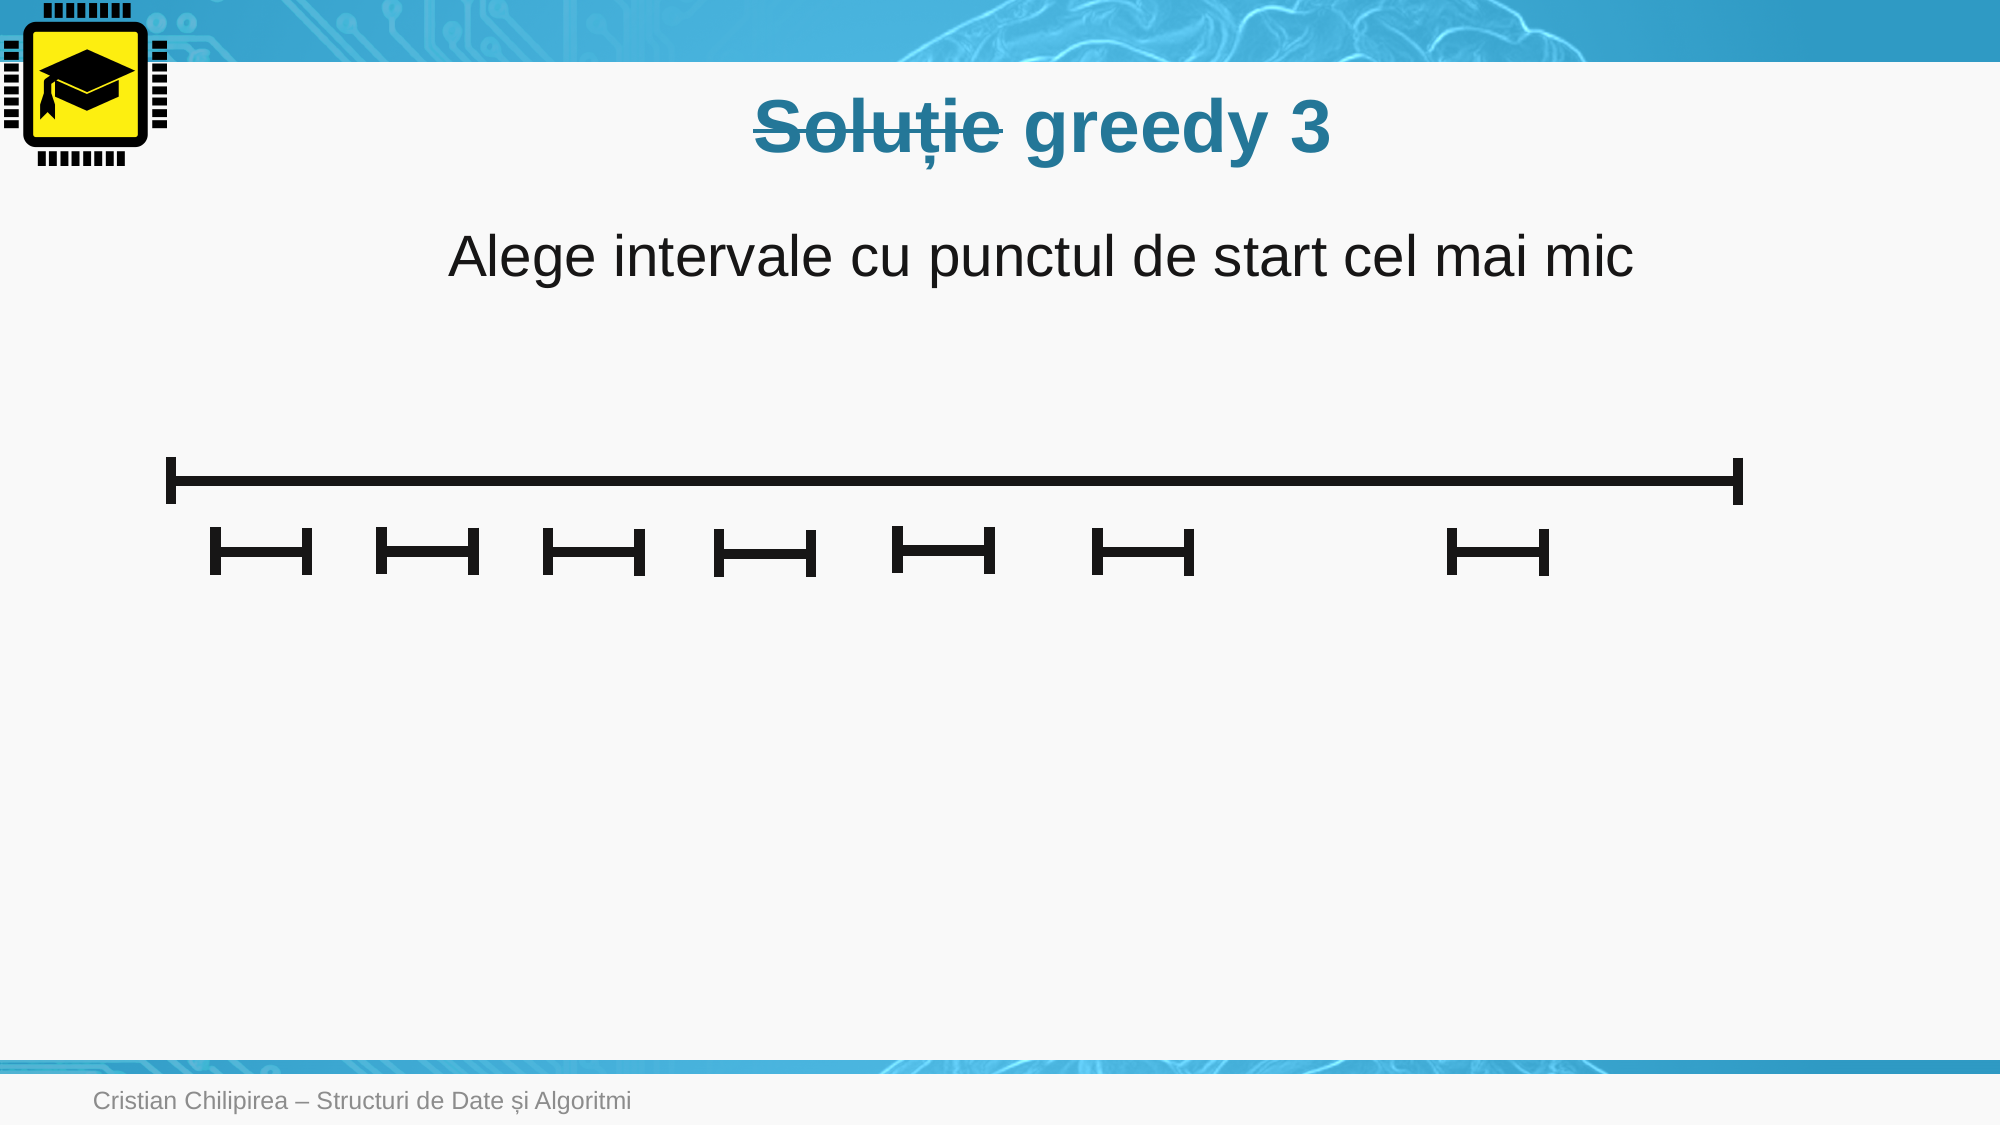

# Soluție greedy 3
Alege intervale cu punctul de start cel mai mic
Cristian Chilipirea – Structuri de Date și Algoritmi